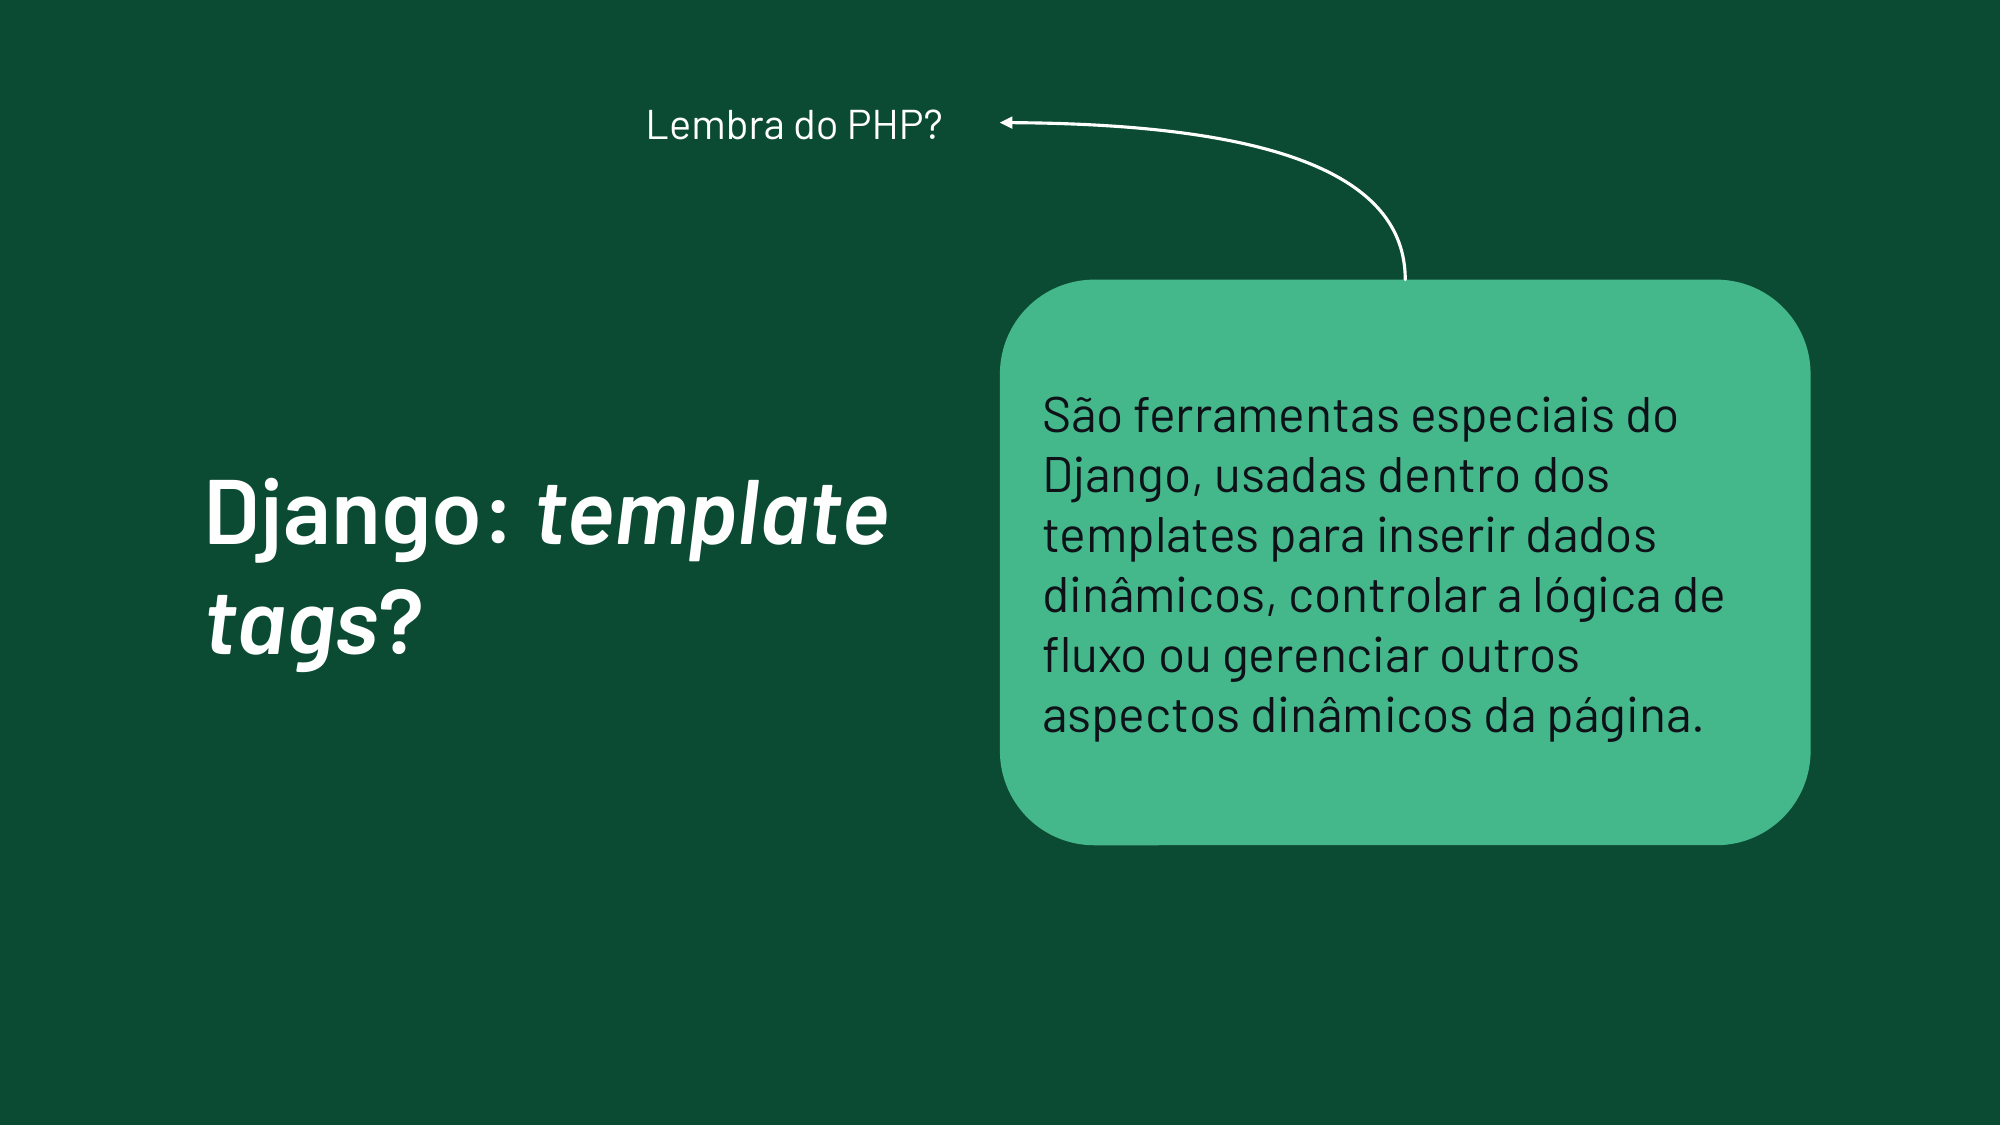

Lembra do PHP?
São ferramentas especiais do Django, usadas dentro dos templates para inserir dados dinâmicos, controlar a lógica de fluxo ou gerenciar outros aspectos dinâmicos da página.
Django: template tags?